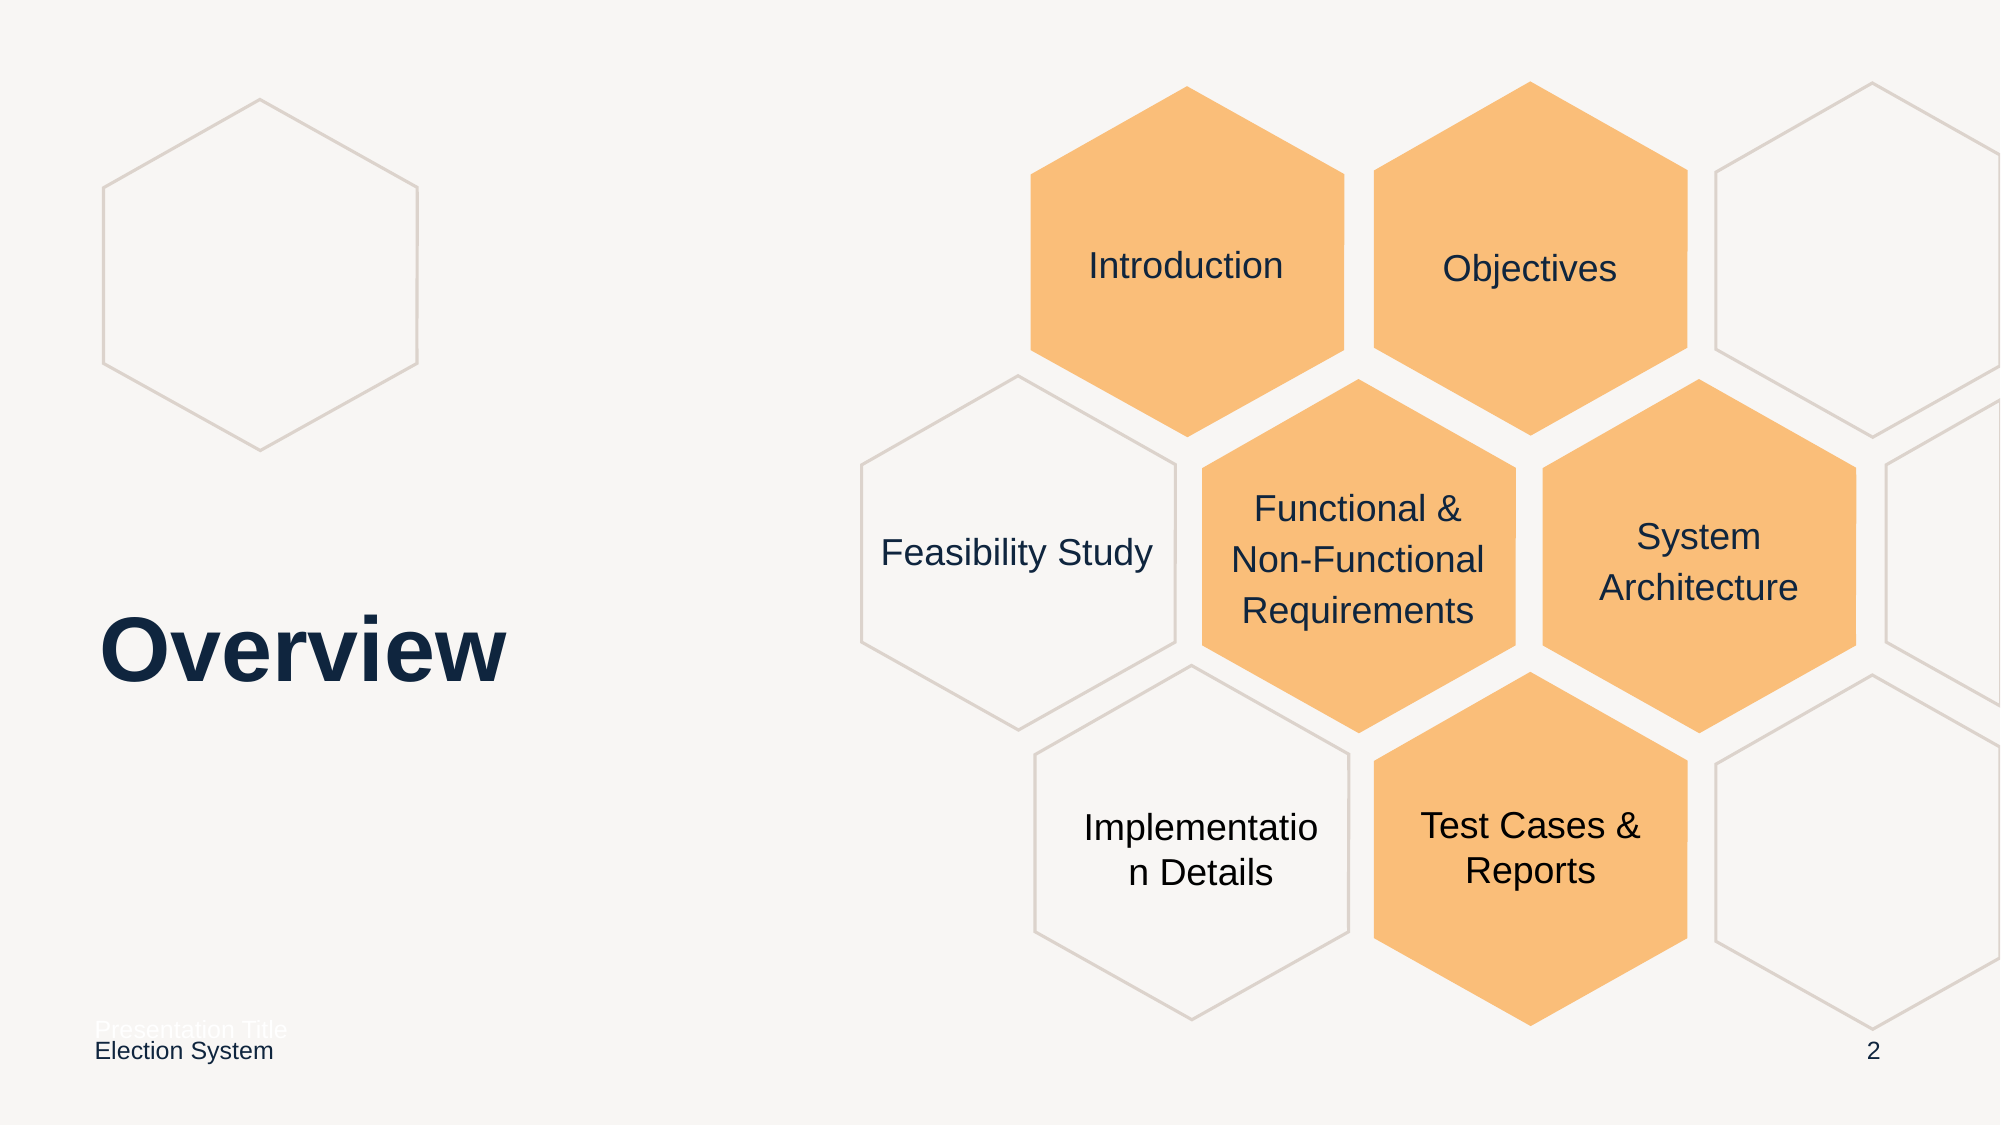

Introduction
Objectives
Feasibility Study
Functional & Non-Functional Requirements
System Architecture
# Overview
Test Cases & Reports
Implementation Details
Presentation Title
Election System
2